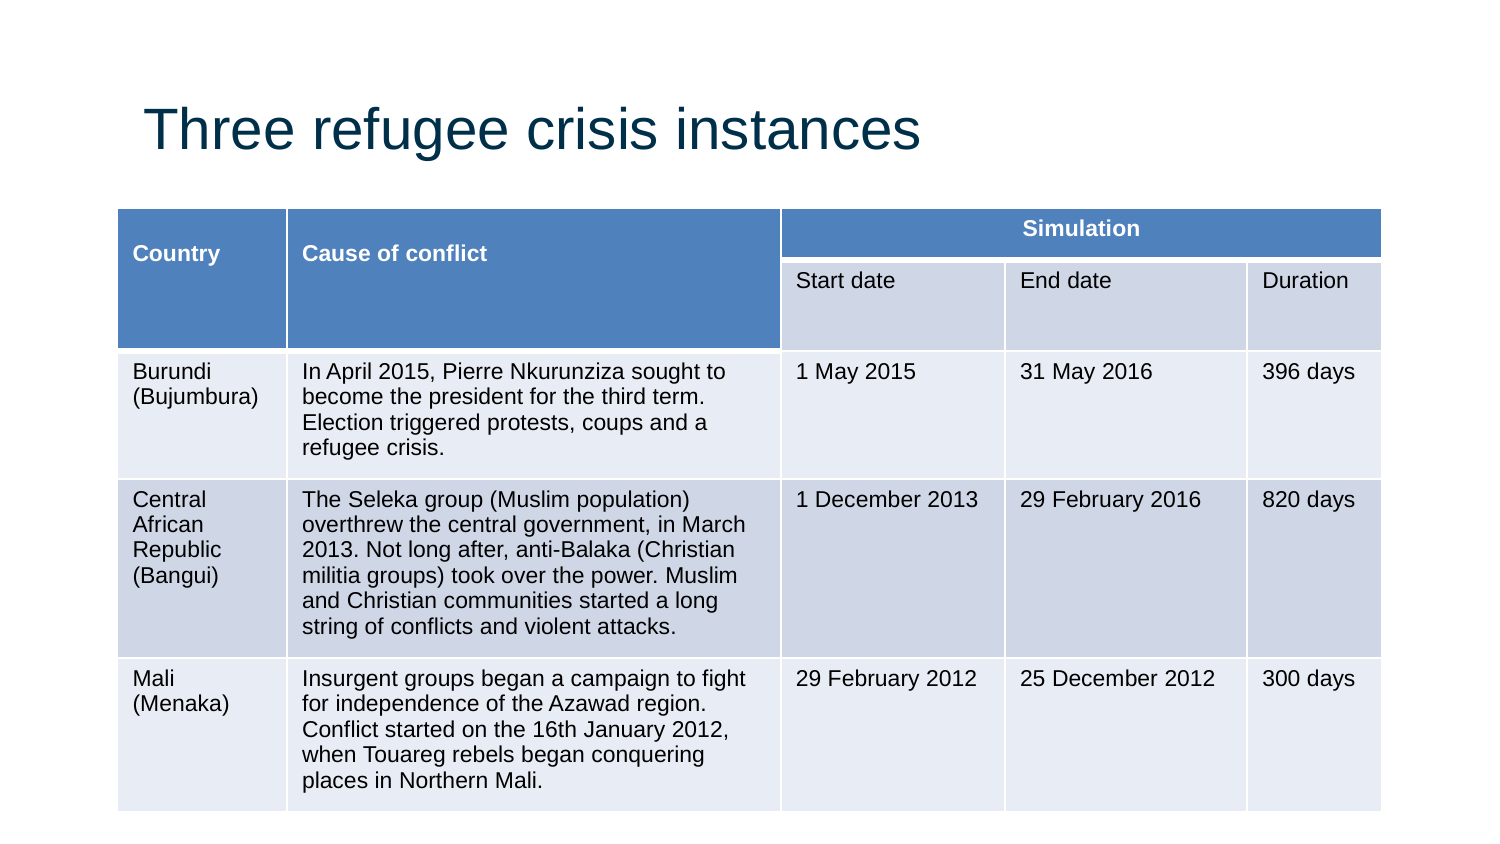

Three refugee crisis instances
| Country | Cause of conflict | Simulation |  |  |
| --- | --- | --- | --- | --- |
|  |  | Start date | End date | Duration |
| Burundi (Bujumbura) | In April 2015, Pierre Nkurunziza sought to become the president for the third term. Election triggered protests, coups and a refugee crisis. | 1 May 2015 | 31 May 2016 | 396 days |
| Central African Republic (Bangui) | The Seleka group (Muslim population) overthrew the central government, in March 2013. Not long after, anti-Balaka (Christian militia groups) took over the power. Muslim and Christian communities started a long string of conflicts and violent attacks. | 1 December 2013 | 29 February 2016 | 820 days |
| Mali (Menaka) | Insurgent groups began a campaign to fight for independence of the Azawad region. Conflict started on the 16th January 2012, when Touareg rebels began conquering places in Northern Mali. | 29 February 2012 | 25 December 2012 | 300 days |